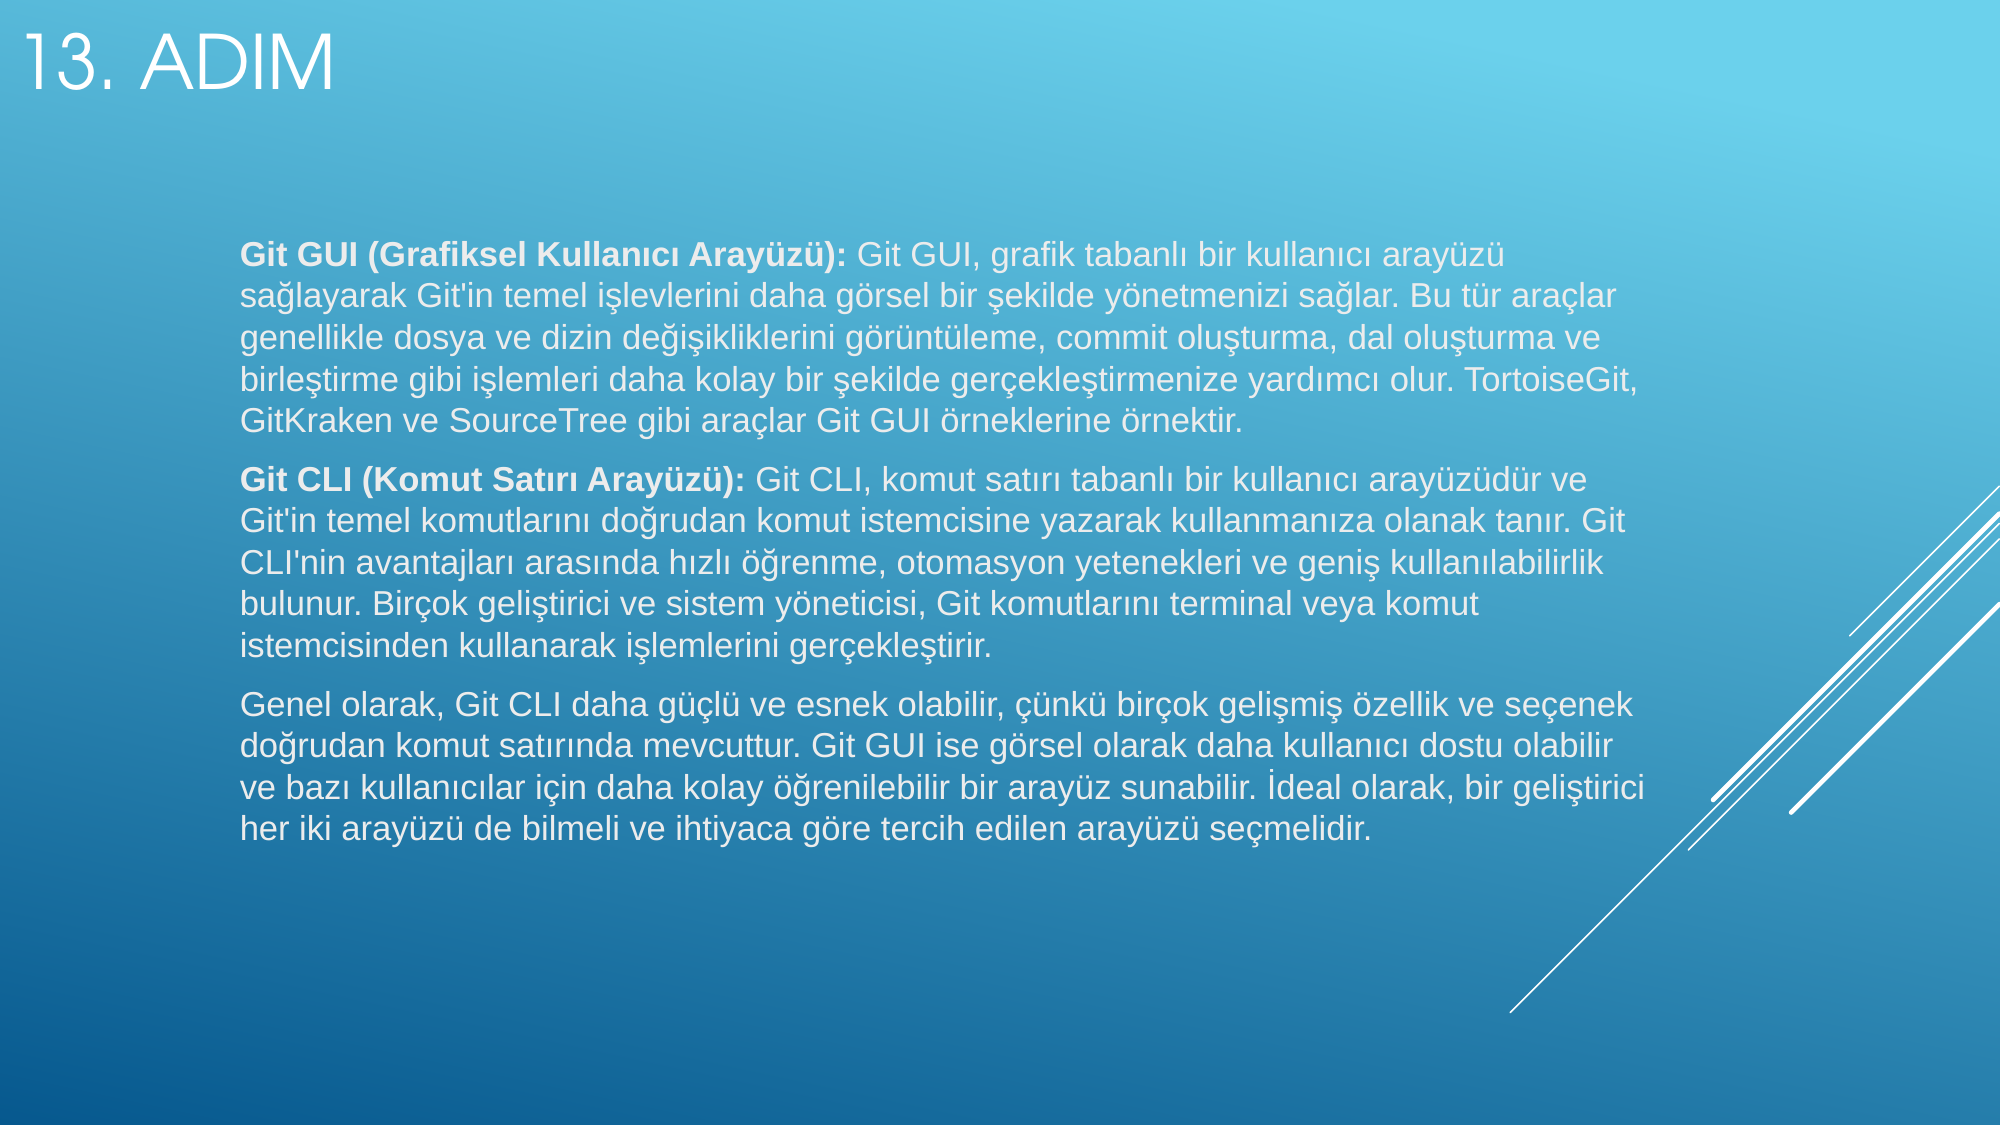

# 13. adım
Git GUI (Grafiksel Kullanıcı Arayüzü): Git GUI, grafik tabanlı bir kullanıcı arayüzü sağlayarak Git'in temel işlevlerini daha görsel bir şekilde yönetmenizi sağlar. Bu tür araçlar genellikle dosya ve dizin değişikliklerini görüntüleme, commit oluşturma, dal oluşturma ve birleştirme gibi işlemleri daha kolay bir şekilde gerçekleştirmenize yardımcı olur. TortoiseGit, GitKraken ve SourceTree gibi araçlar Git GUI örneklerine örnektir.
Git CLI (Komut Satırı Arayüzü): Git CLI, komut satırı tabanlı bir kullanıcı arayüzüdür ve Git'in temel komutlarını doğrudan komut istemcisine yazarak kullanmanıza olanak tanır. Git CLI'nin avantajları arasında hızlı öğrenme, otomasyon yetenekleri ve geniş kullanılabilirlik bulunur. Birçok geliştirici ve sistem yöneticisi, Git komutlarını terminal veya komut istemcisinden kullanarak işlemlerini gerçekleştirir.
Genel olarak, Git CLI daha güçlü ve esnek olabilir, çünkü birçok gelişmiş özellik ve seçenek doğrudan komut satırında mevcuttur. Git GUI ise görsel olarak daha kullanıcı dostu olabilir ve bazı kullanıcılar için daha kolay öğrenilebilir bir arayüz sunabilir. İdeal olarak, bir geliştirici her iki arayüzü de bilmeli ve ihtiyaca göre tercih edilen arayüzü seçmelidir.